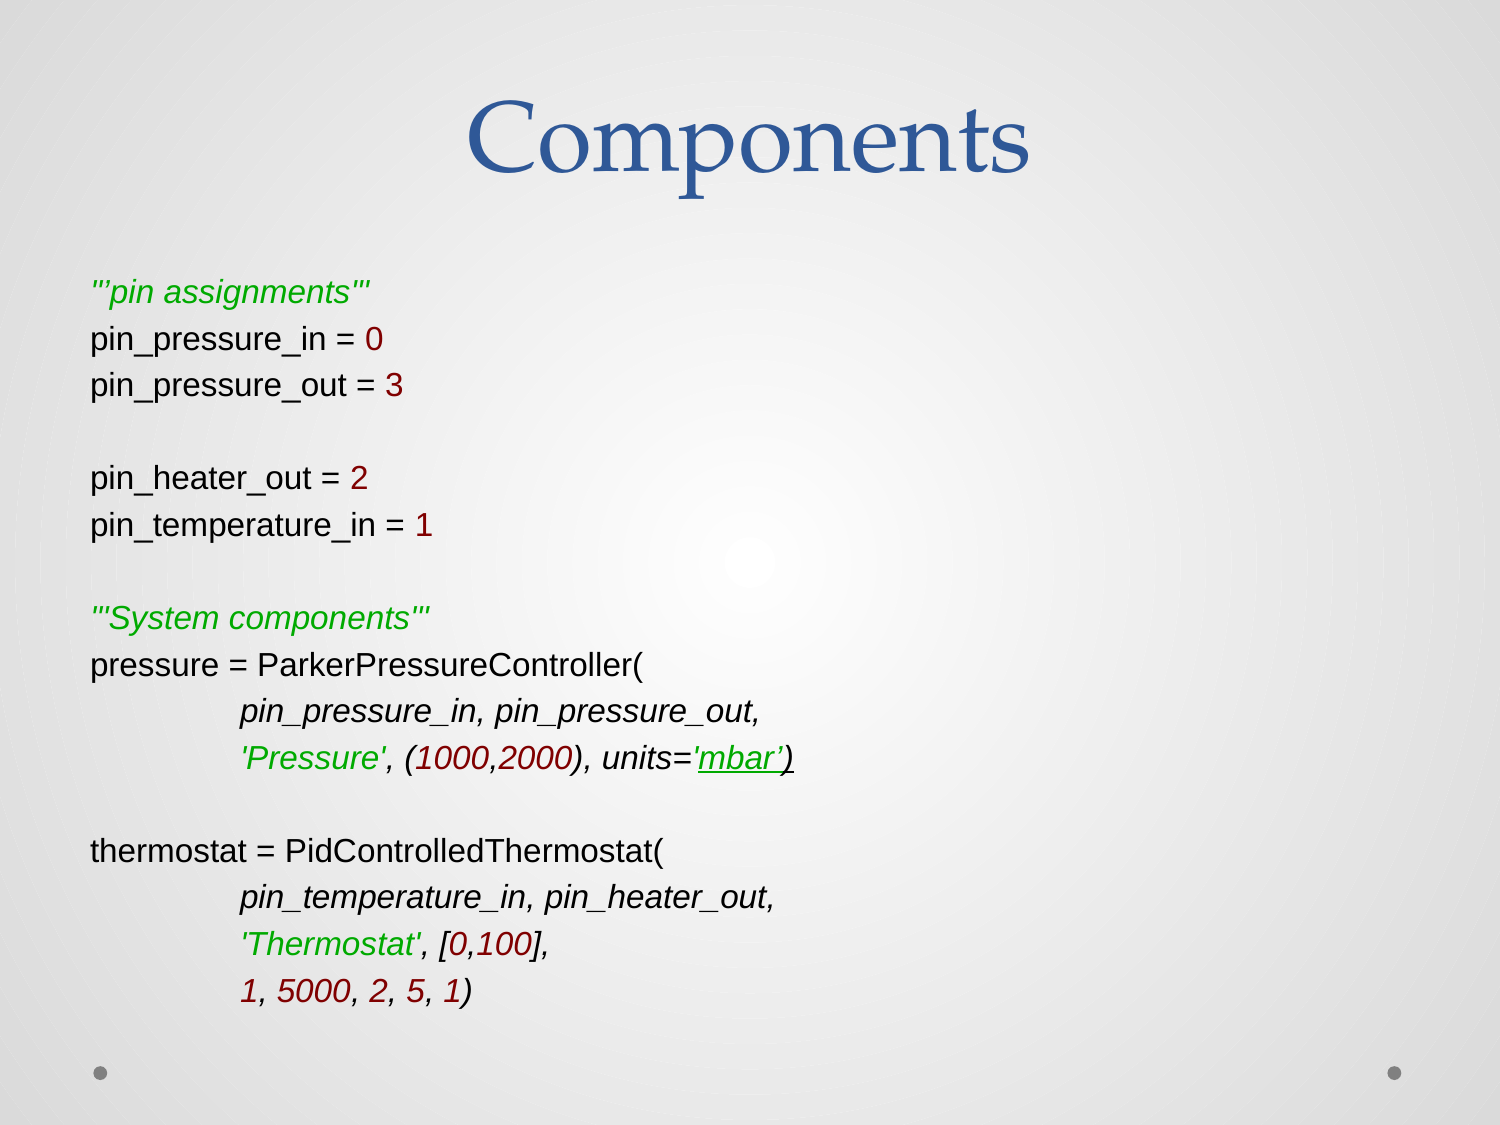

# Components
''’pin assignments'''
pin_pressure_in = 0
pin_pressure_out = 3

pin_heater_out = 2
pin_temperature_in = 1

'''System components'''
pressure = ParkerPressureController(
	pin_pressure_in, pin_pressure_out,
	'Pressure', (1000,2000), units='mbar’)

thermostat = PidControlledThermostat(
	pin_temperature_in, pin_heater_out,
	'Thermostat', [0,100],
	1, 5000, 2, 5, 1)